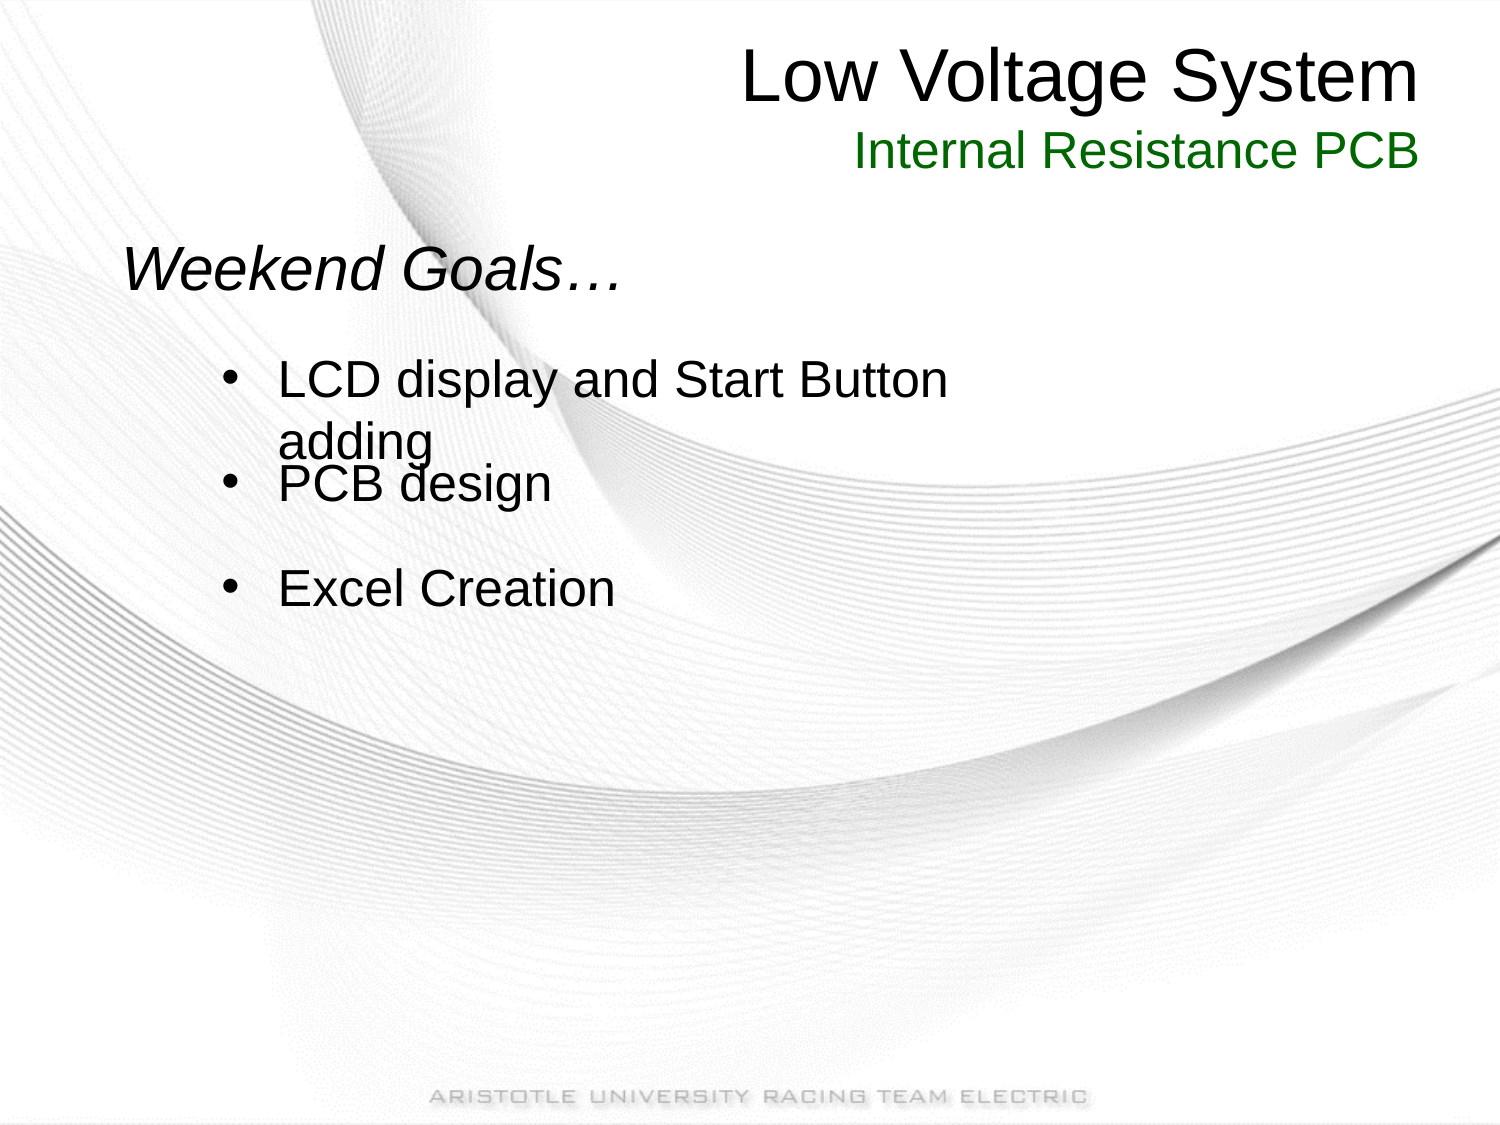

Low Voltage System
Internal Resistance PCB
Weekend Goals…
LCD display and Start Button adding
PCB design
Excel Creation